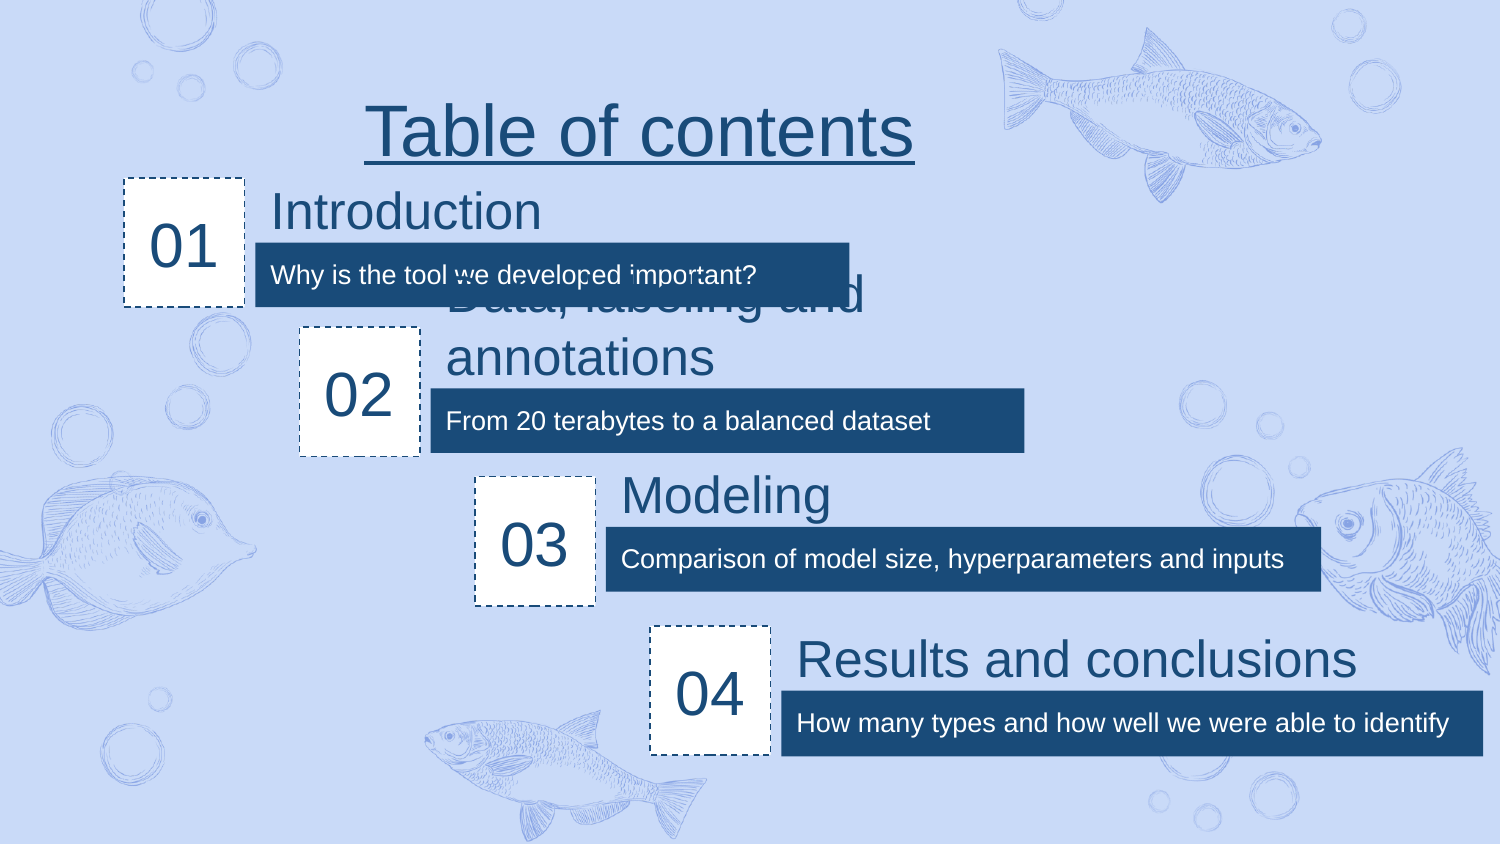

Table of contents
# 01
Introduction
Why is the tool we developed important?
02
Data, labeling and annotations
From 20 terabytes to a balanced dataset
Modeling
03
Comparison of model size, hyperparameters and inputs
04
Results and conclusions
How many types and how well we were able to identify